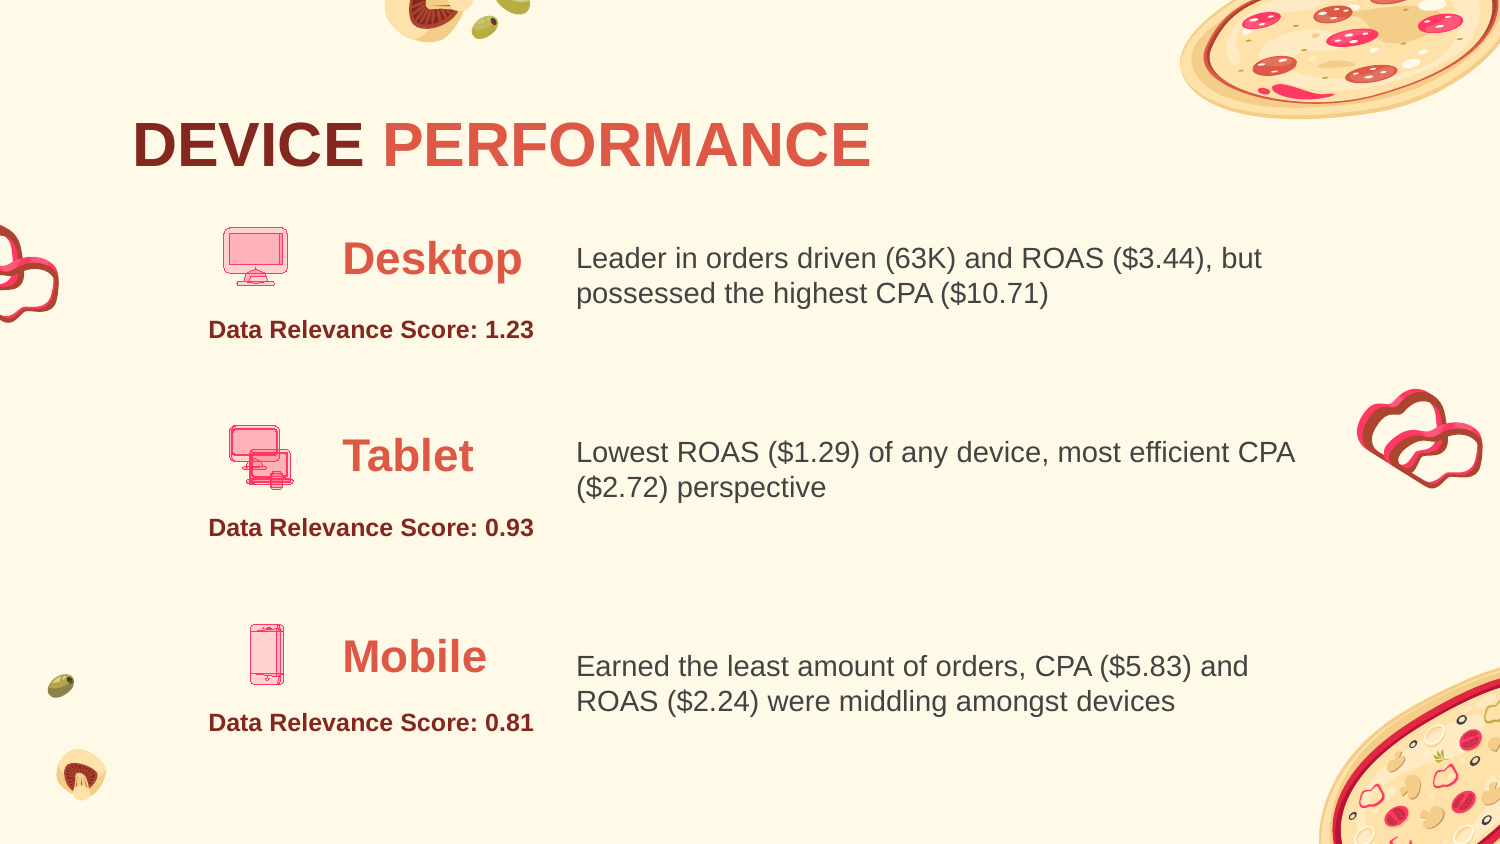

# DEVICE PERFORMANCE
Leader in orders driven (63K) and ROAS ($3.44), but possessed the highest CPA ($10.71)
Desktop

Data Relevance Score: 1.23
Lowest ROAS ($1.29) of any device, most efficient CPA ($2.72) perspective
Tablet

Data Relevance Score: 0.93

Mobile
Earned the least amount of orders, CPA ($5.83) and ROAS ($2.24) were middling amongst devices
Data Relevance Score: 0.81